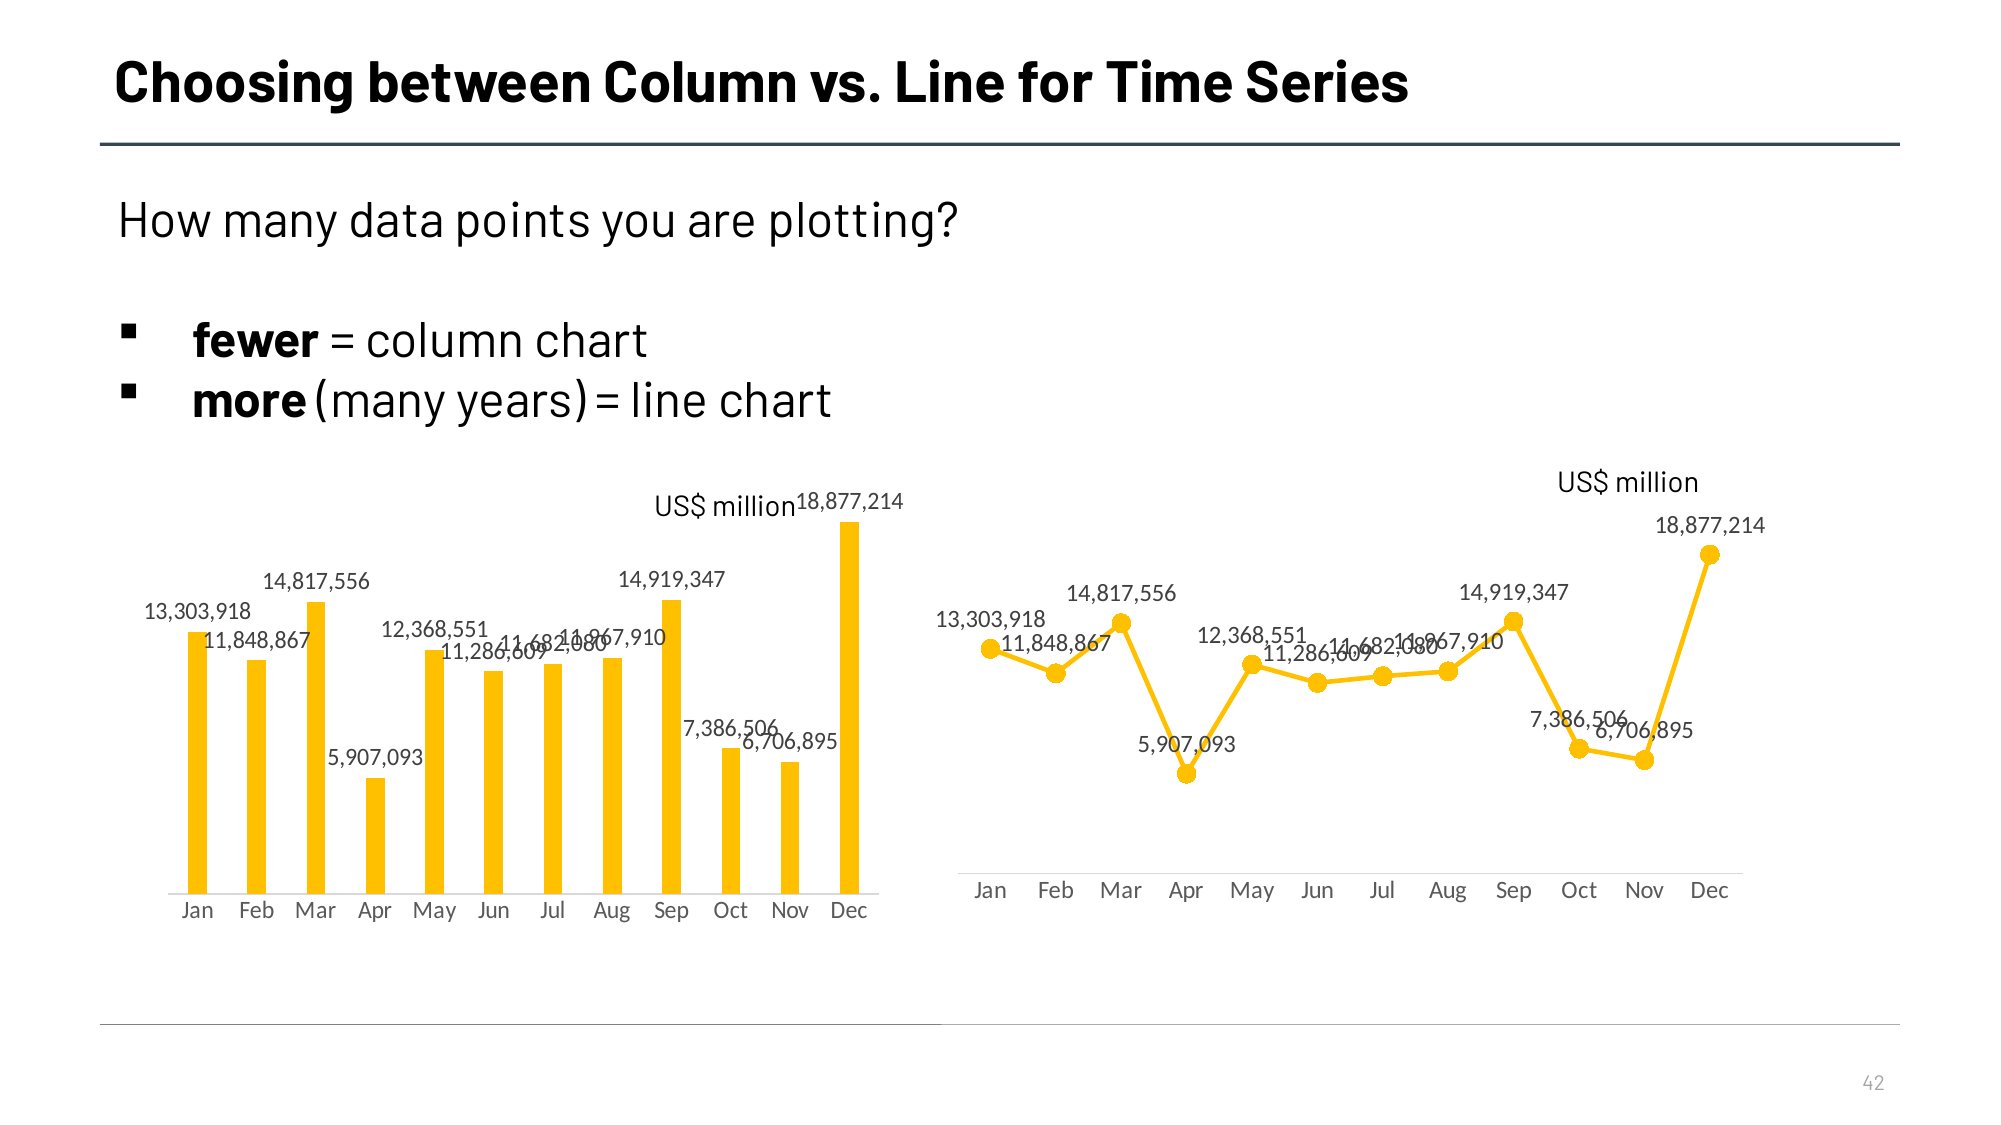

# Choosing between Column vs. Line for Time Series
How many data points you are plotting?

fewer = column chart
more (many years) = line chart
US$ million
US$ million

### Chart

| Category |  Total  |
|---|---|
| Jan | 13303918.0 |
| Feb | 11848867.0 |
| Mar | 14817556.0 |
| Apr | 5907093.0 |
| May | 12368551.0 |
| Jun | 11286609.0 |
| Jul | 11682080.0 |
| Aug | 11967910.0 |
| Sep | 14919347.0 |
| Oct | 7386506.0 |
| Nov | 6706895.0 |
| Dec | 18877214.0 |

### Chart

| Category |  Total  |
|---|---|
| Jan | 13303918.0 |
| Feb | 11848867.0 |
| Mar | 14817556.0 |
| Apr | 5907093.0 |
| May | 12368551.0 |
| Jun | 11286609.0 |
| Jul | 11682080.0 |
| Aug | 11967910.0 |
| Sep | 14919347.0 |
| Oct | 7386506.0 |
| Nov | 6706895.0 |
| Dec | 18877214.0 |
42